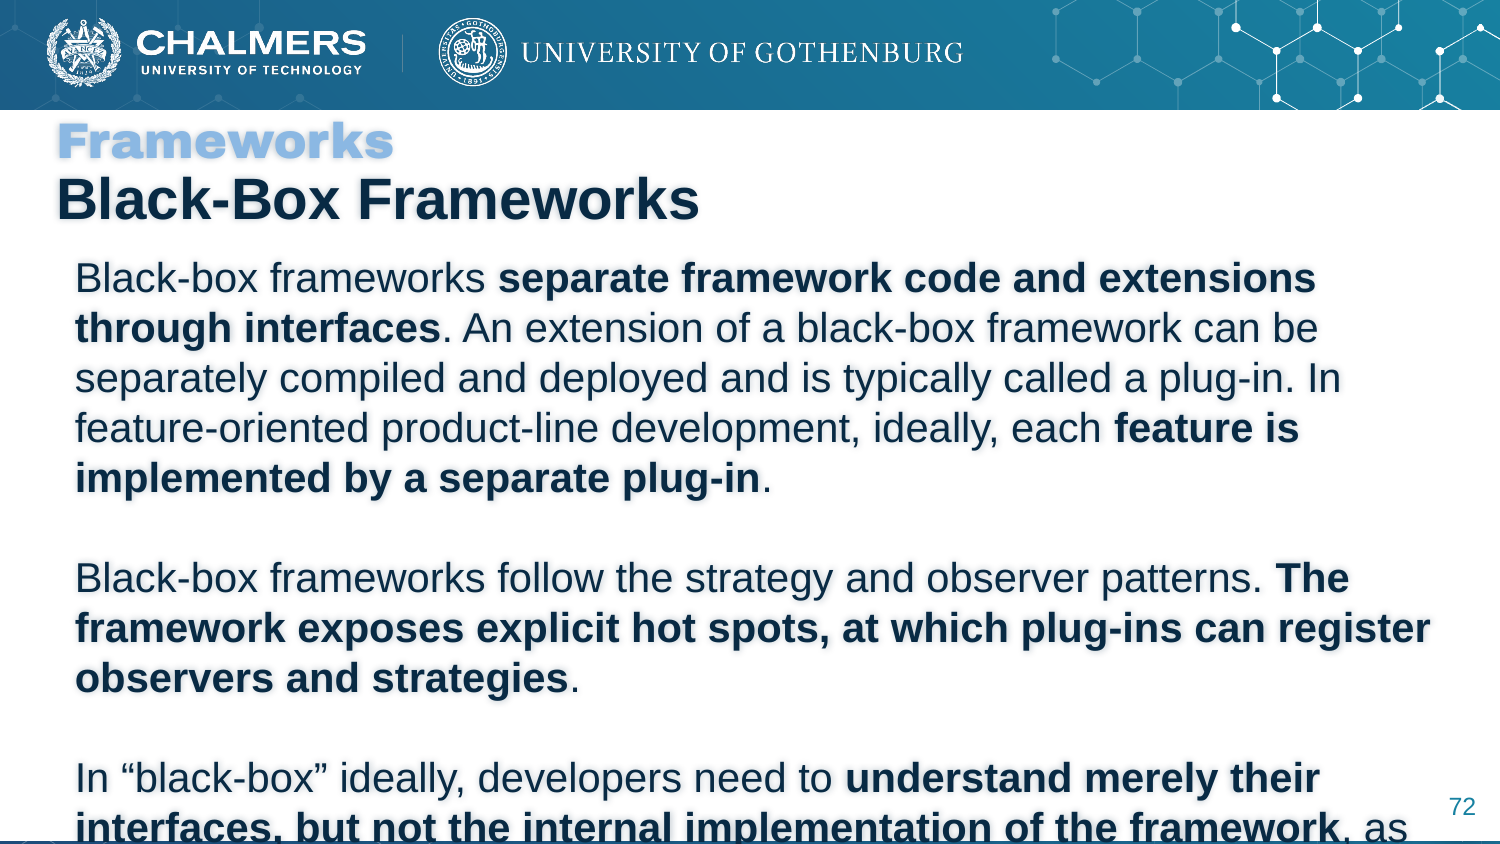

# Frameworks Black-Box Frameworks
Black-box frameworks separate framework code and extensions through interfaces. An extension of a black-box framework can be separately compiled and deployed and is typically called a plug-in. In feature-oriented product-line development, ideally, each feature is implemented by a separate plug-in.

Black-box frameworks follow the strategy and observer patterns. The framework exposes explicit hot spots, at which plug-ins can register observers and strategies.

In “black-box” ideally, developers need to understand merely their interfaces, but not the internal implementation of the framework, as the name suggested.
72